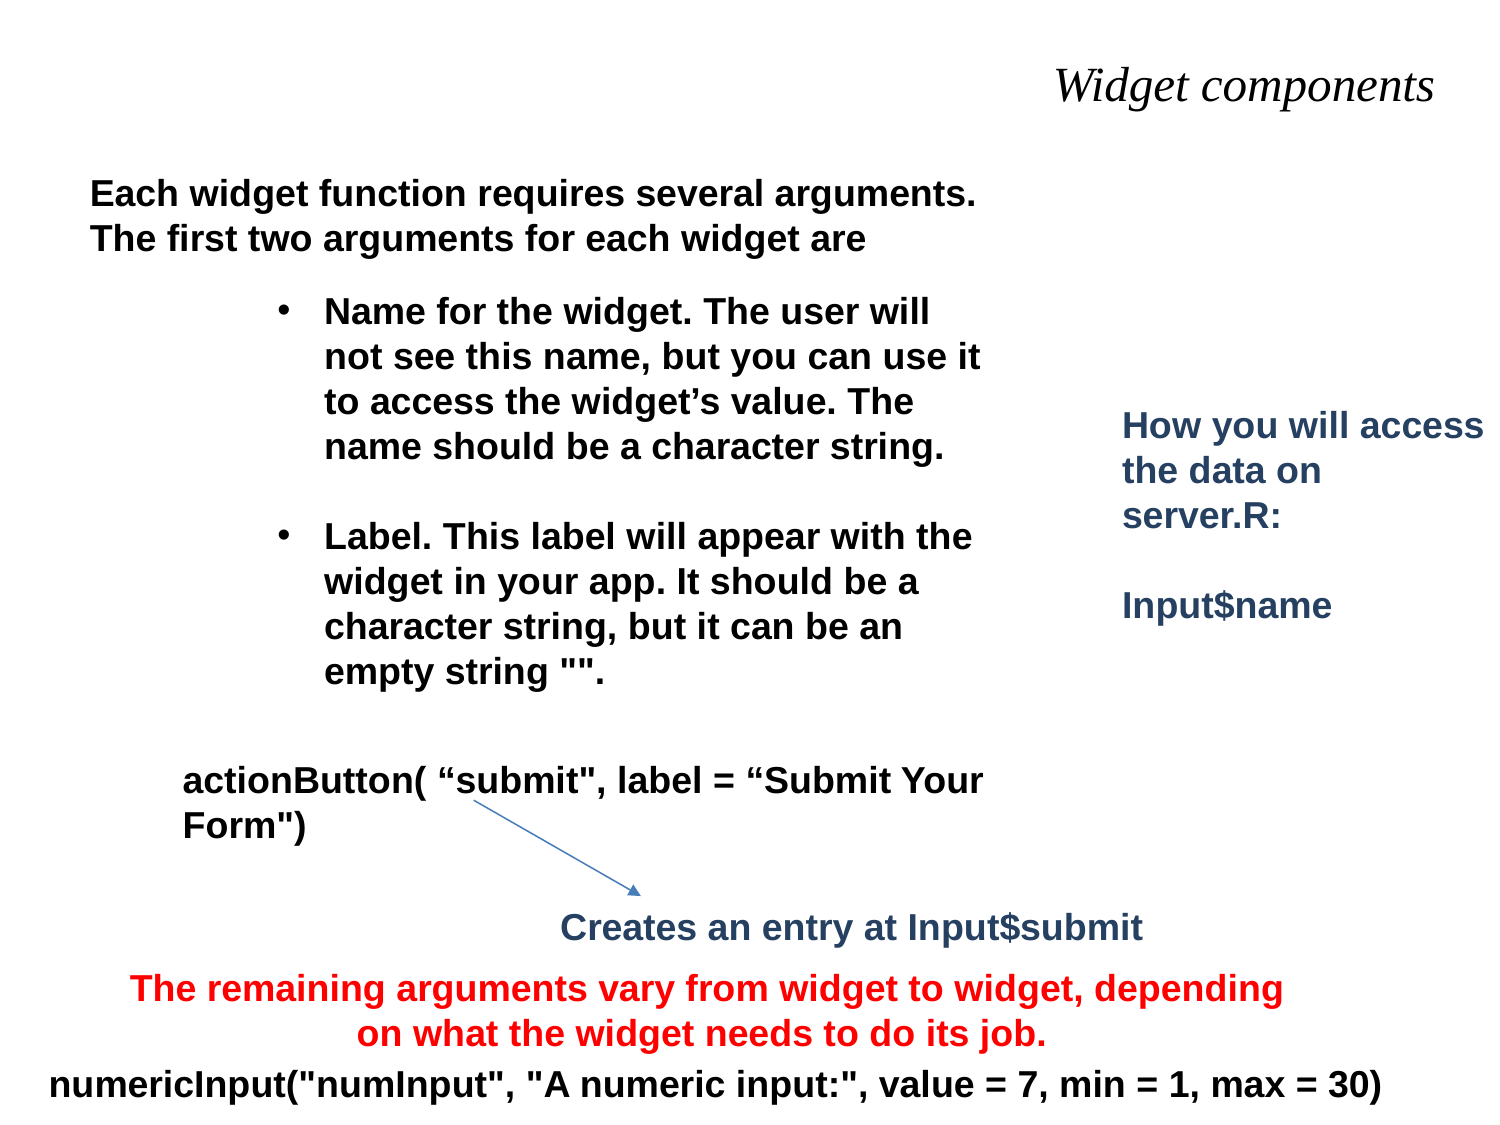

# Widget components
Each widget function requires several arguments. The first two arguments for each widget are
Name for the widget. The user will not see this name, but you can use it to access the widget’s value. The name should be a character string.

Label. This label will appear with the widget in your app. It should be a character string, but it can be an empty string "".

How you will access the data on server.R:

Input$name
actionButton( “submit", label = “Submit Your Form")
Creates an entry at Input$submit
The remaining arguments vary from widget to widget, depending on what the widget needs to do its job.
numericInput("numInput", "A numeric input:", value = 7, min = 1, max = 30)